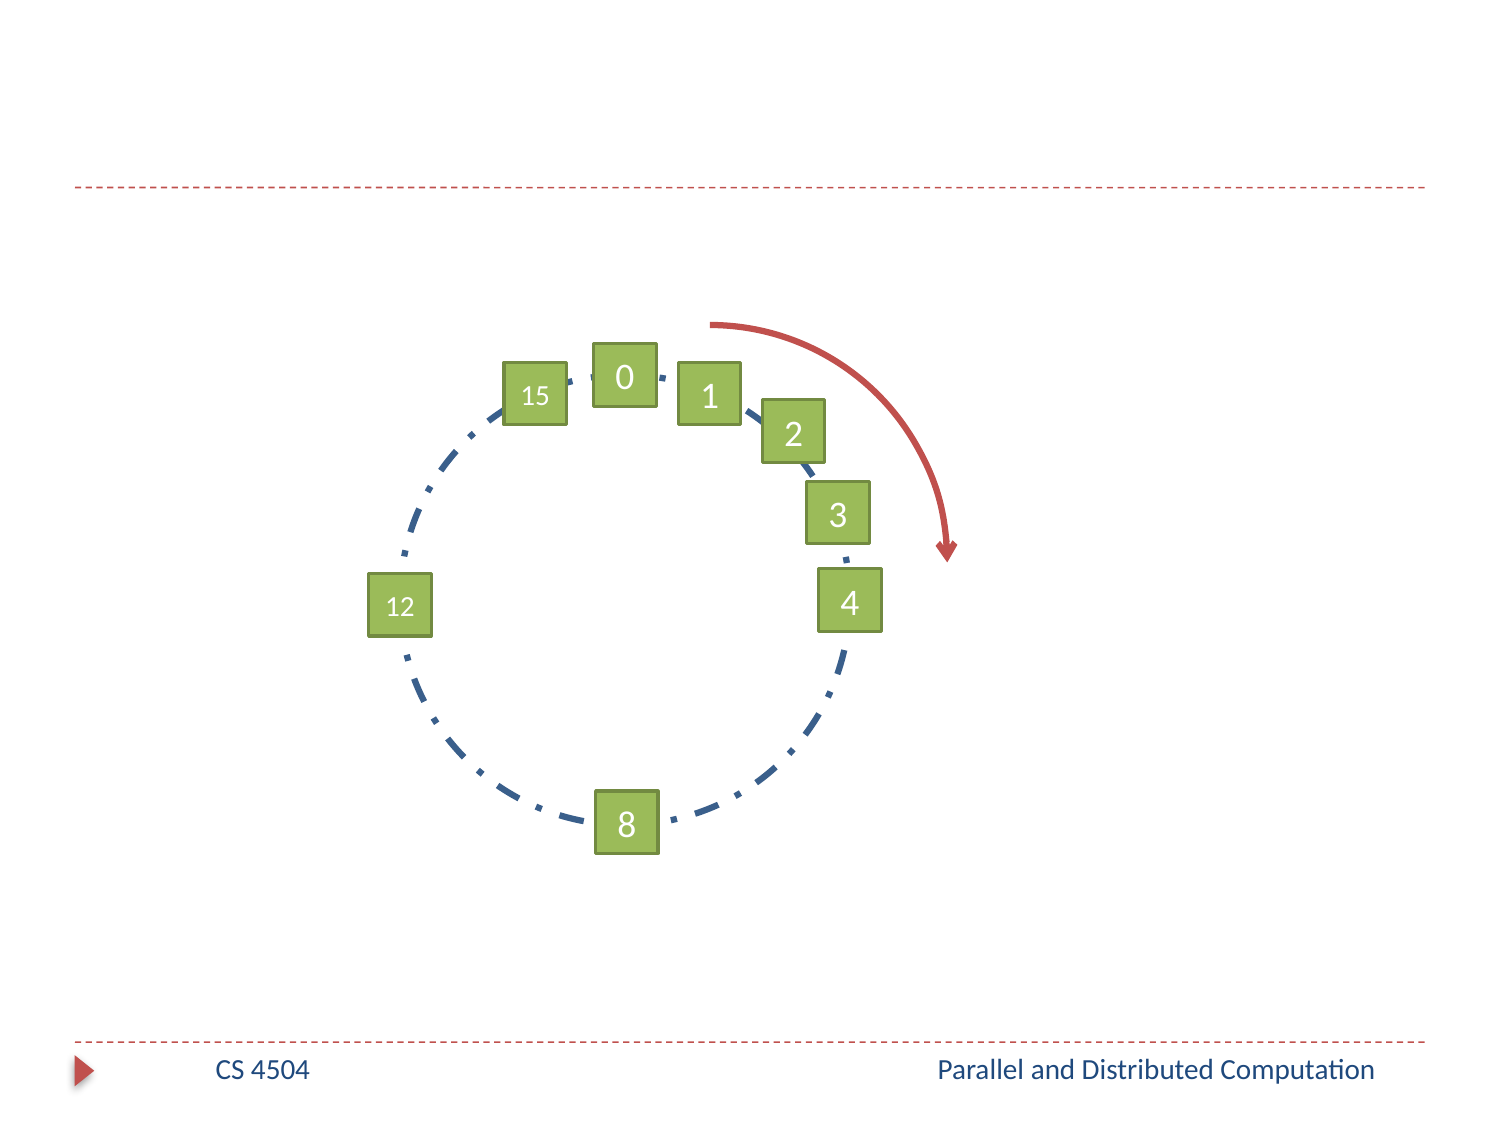

#

0
15
1

2
3
4
12
8
CS 4504
Parallel and Distributed Computation